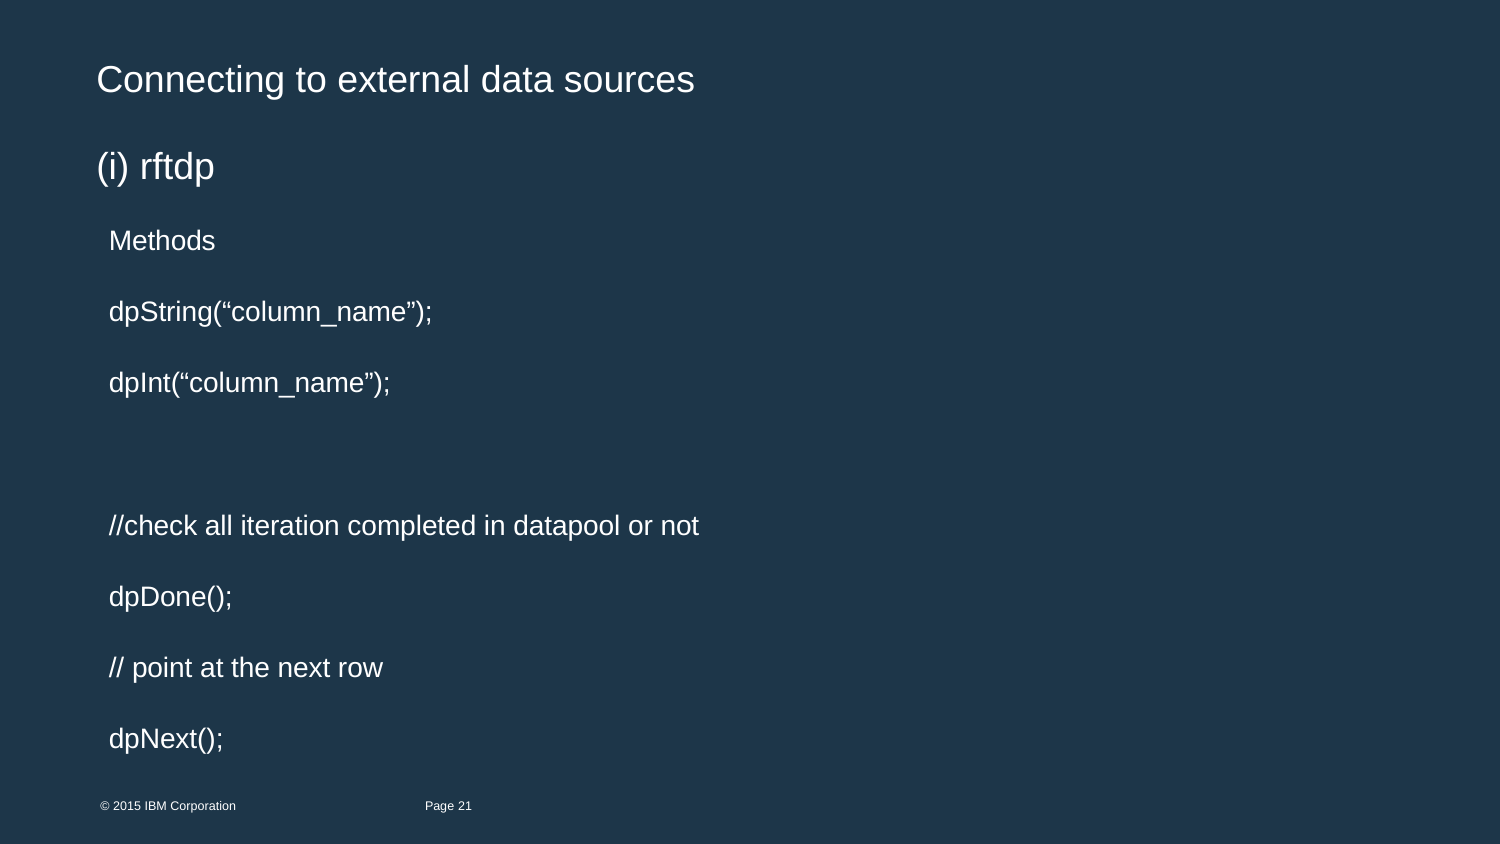

# Connecting to external data sources (i) rftdp

Methods
dpString(“column_name”);
dpInt(“column_name”);

//check all iteration completed in datapool or not
dpDone();
// point at the next row
dpNext();